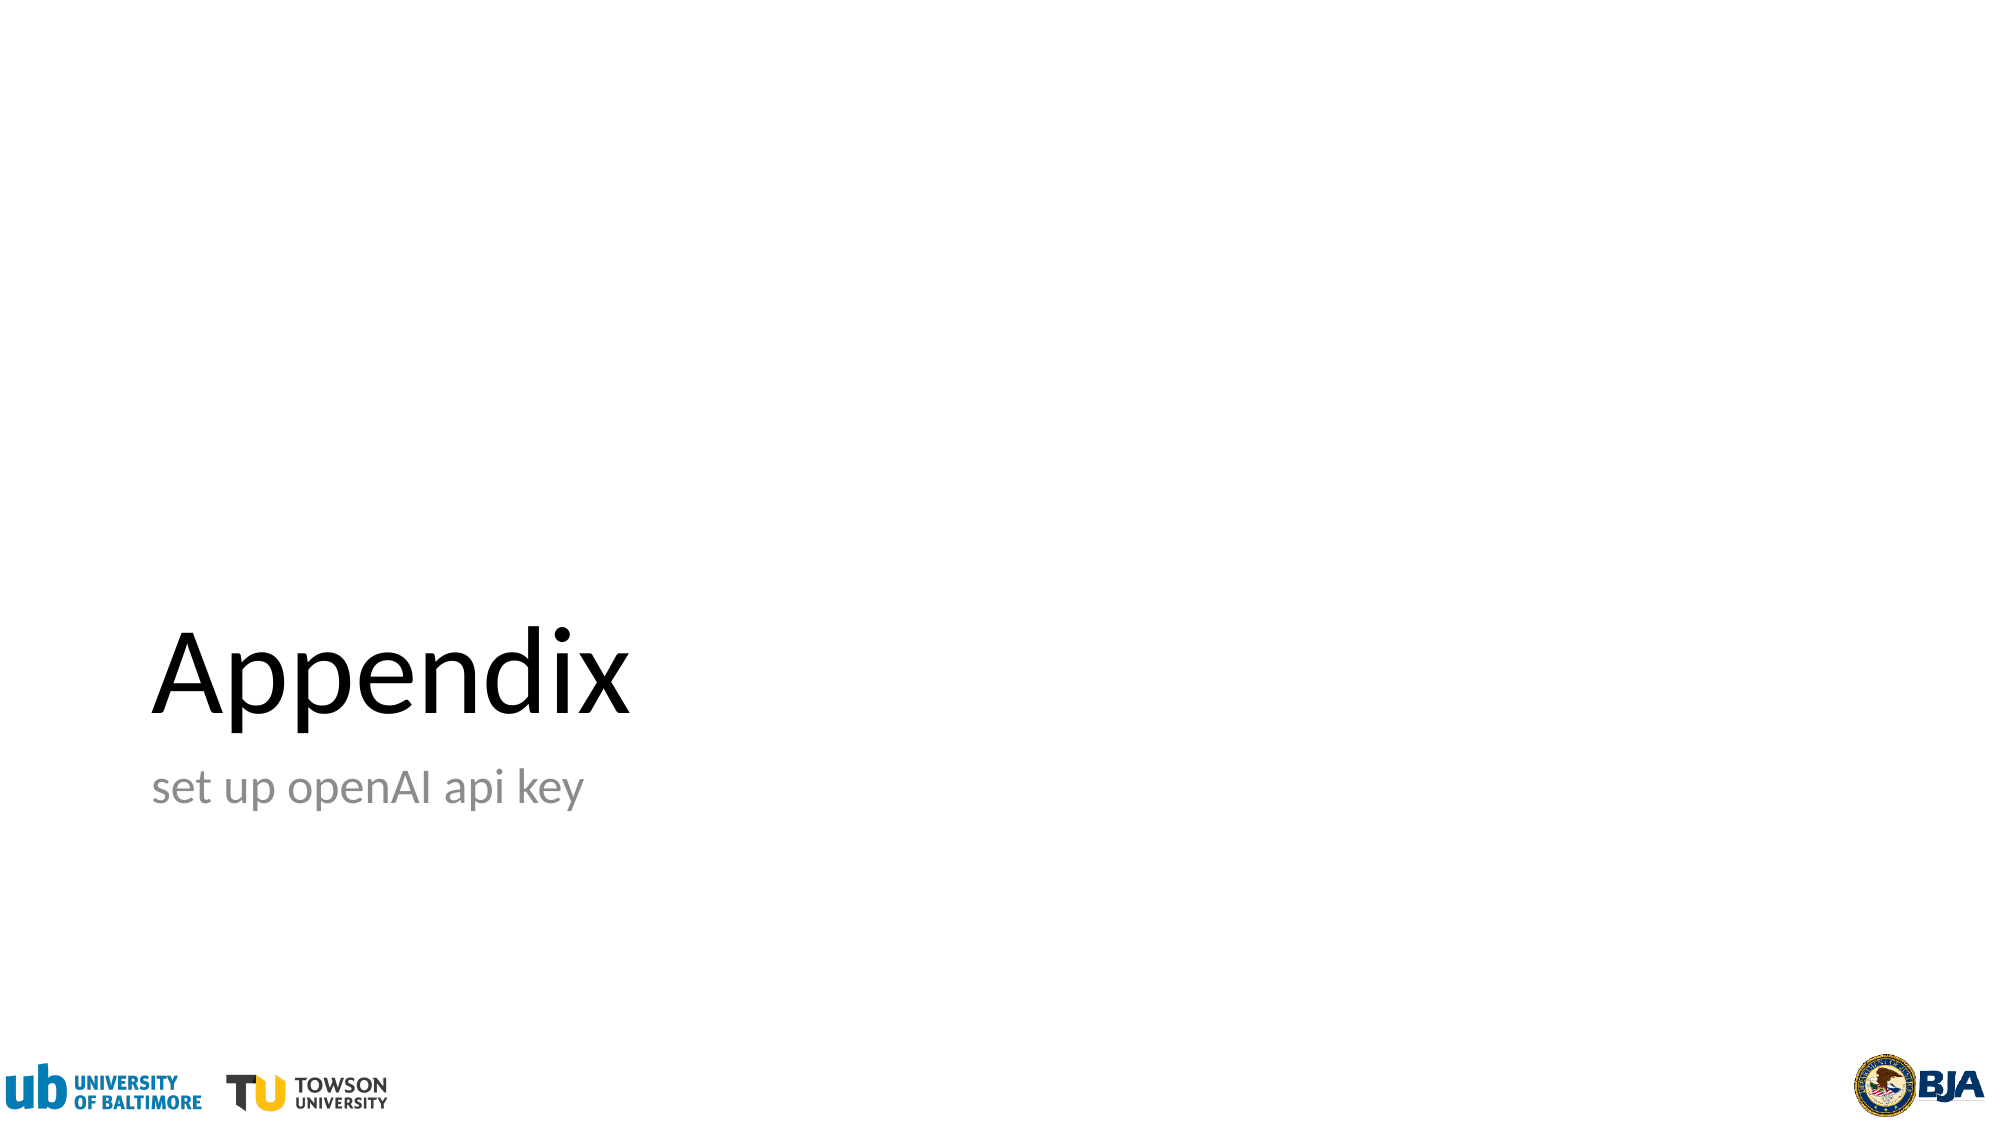

# Appendix
set up openAI api key